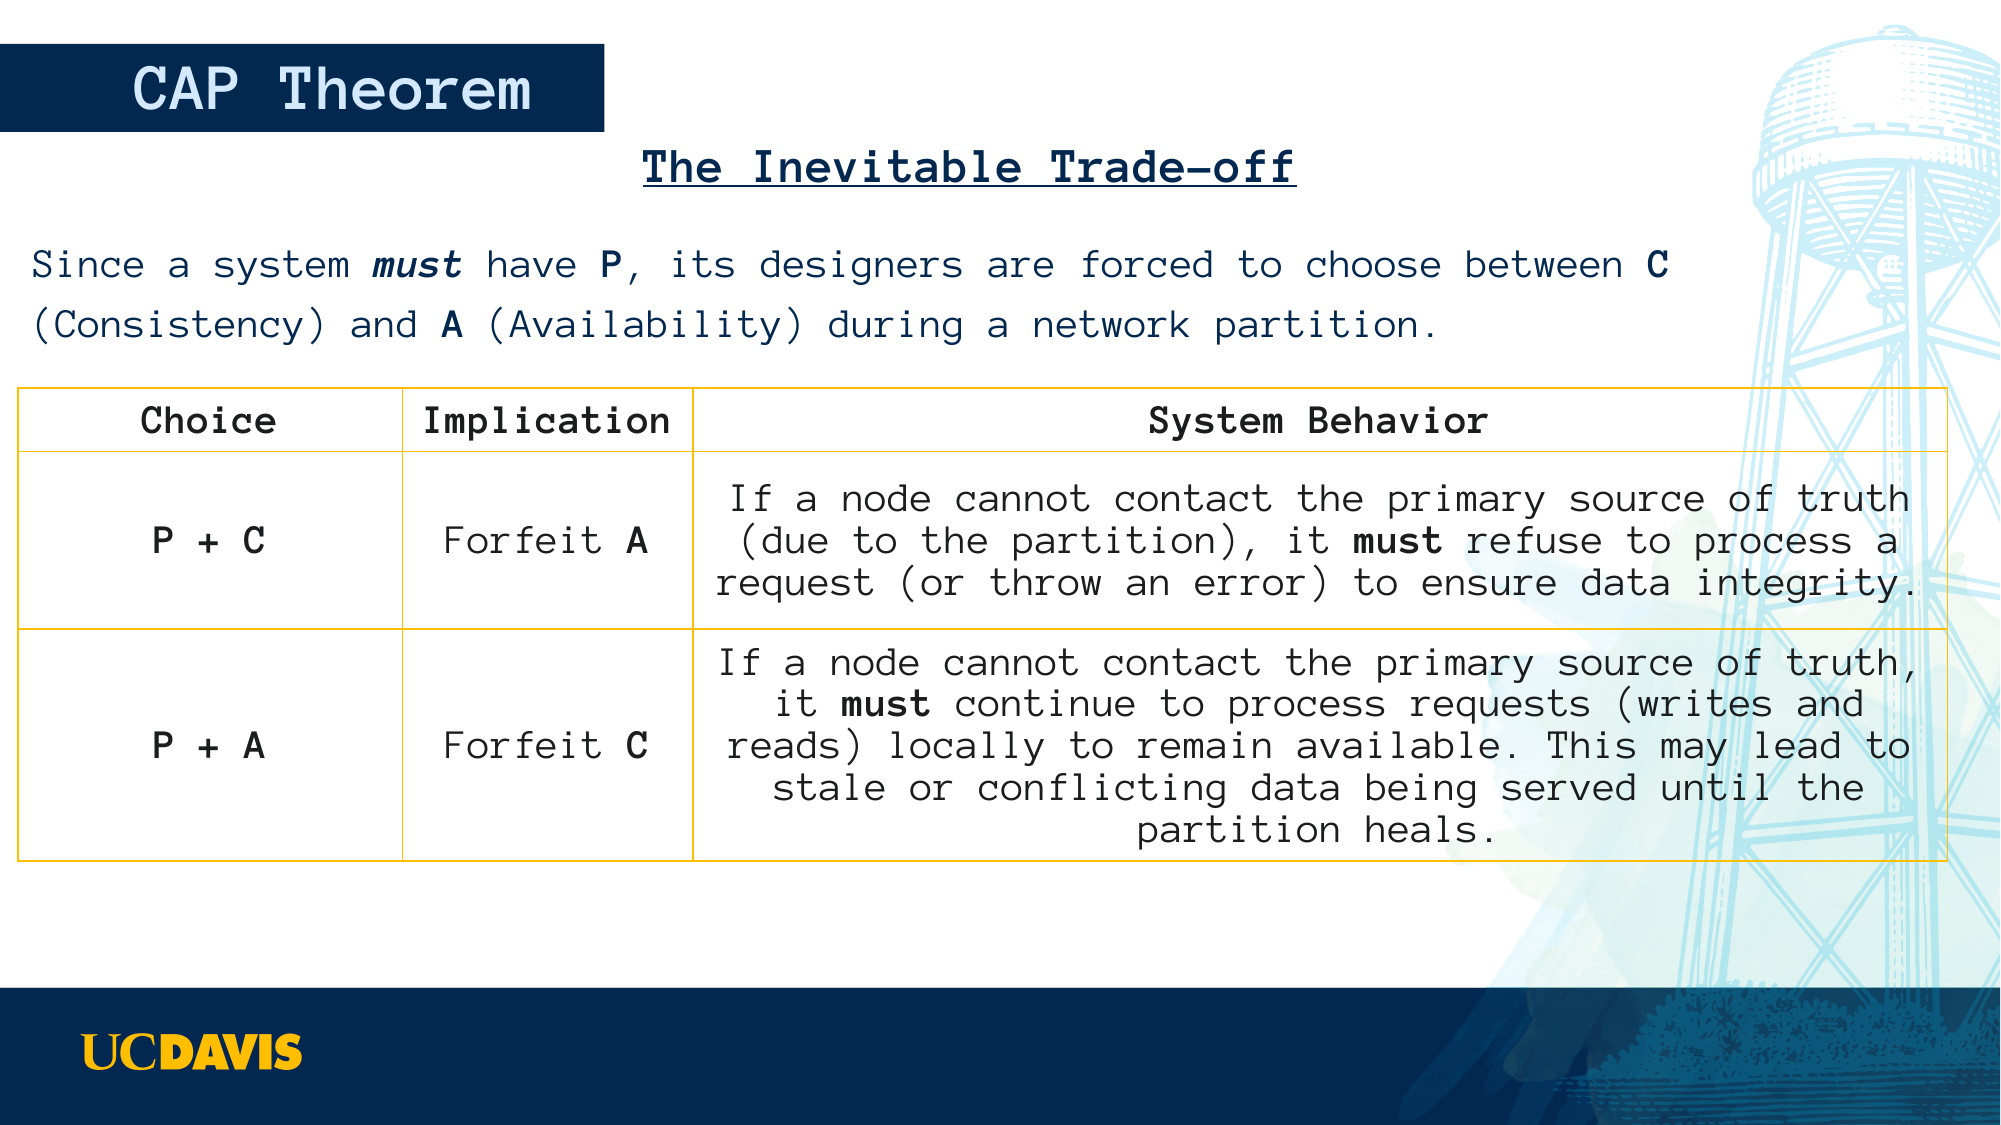

# CAP Theorem
The Inevitable Trade-off
Since a system must have P, its designers are forced to choose between C (Consistency) and A (Availability) during a network partition.

| Choice | Implication | System Behavior |
| --- | --- | --- |
| P + C | Forfeit A | If a node cannot contact the primary source of truth (due to the partition), it must refuse to process a request (or throw an error) to ensure data integrity. |
| P + A | Forfeit C | If a node cannot contact the primary source of truth, it must continue to process requests (writes and reads) locally to remain available. This may lead to stale or conflicting data being served until the partition heals. |